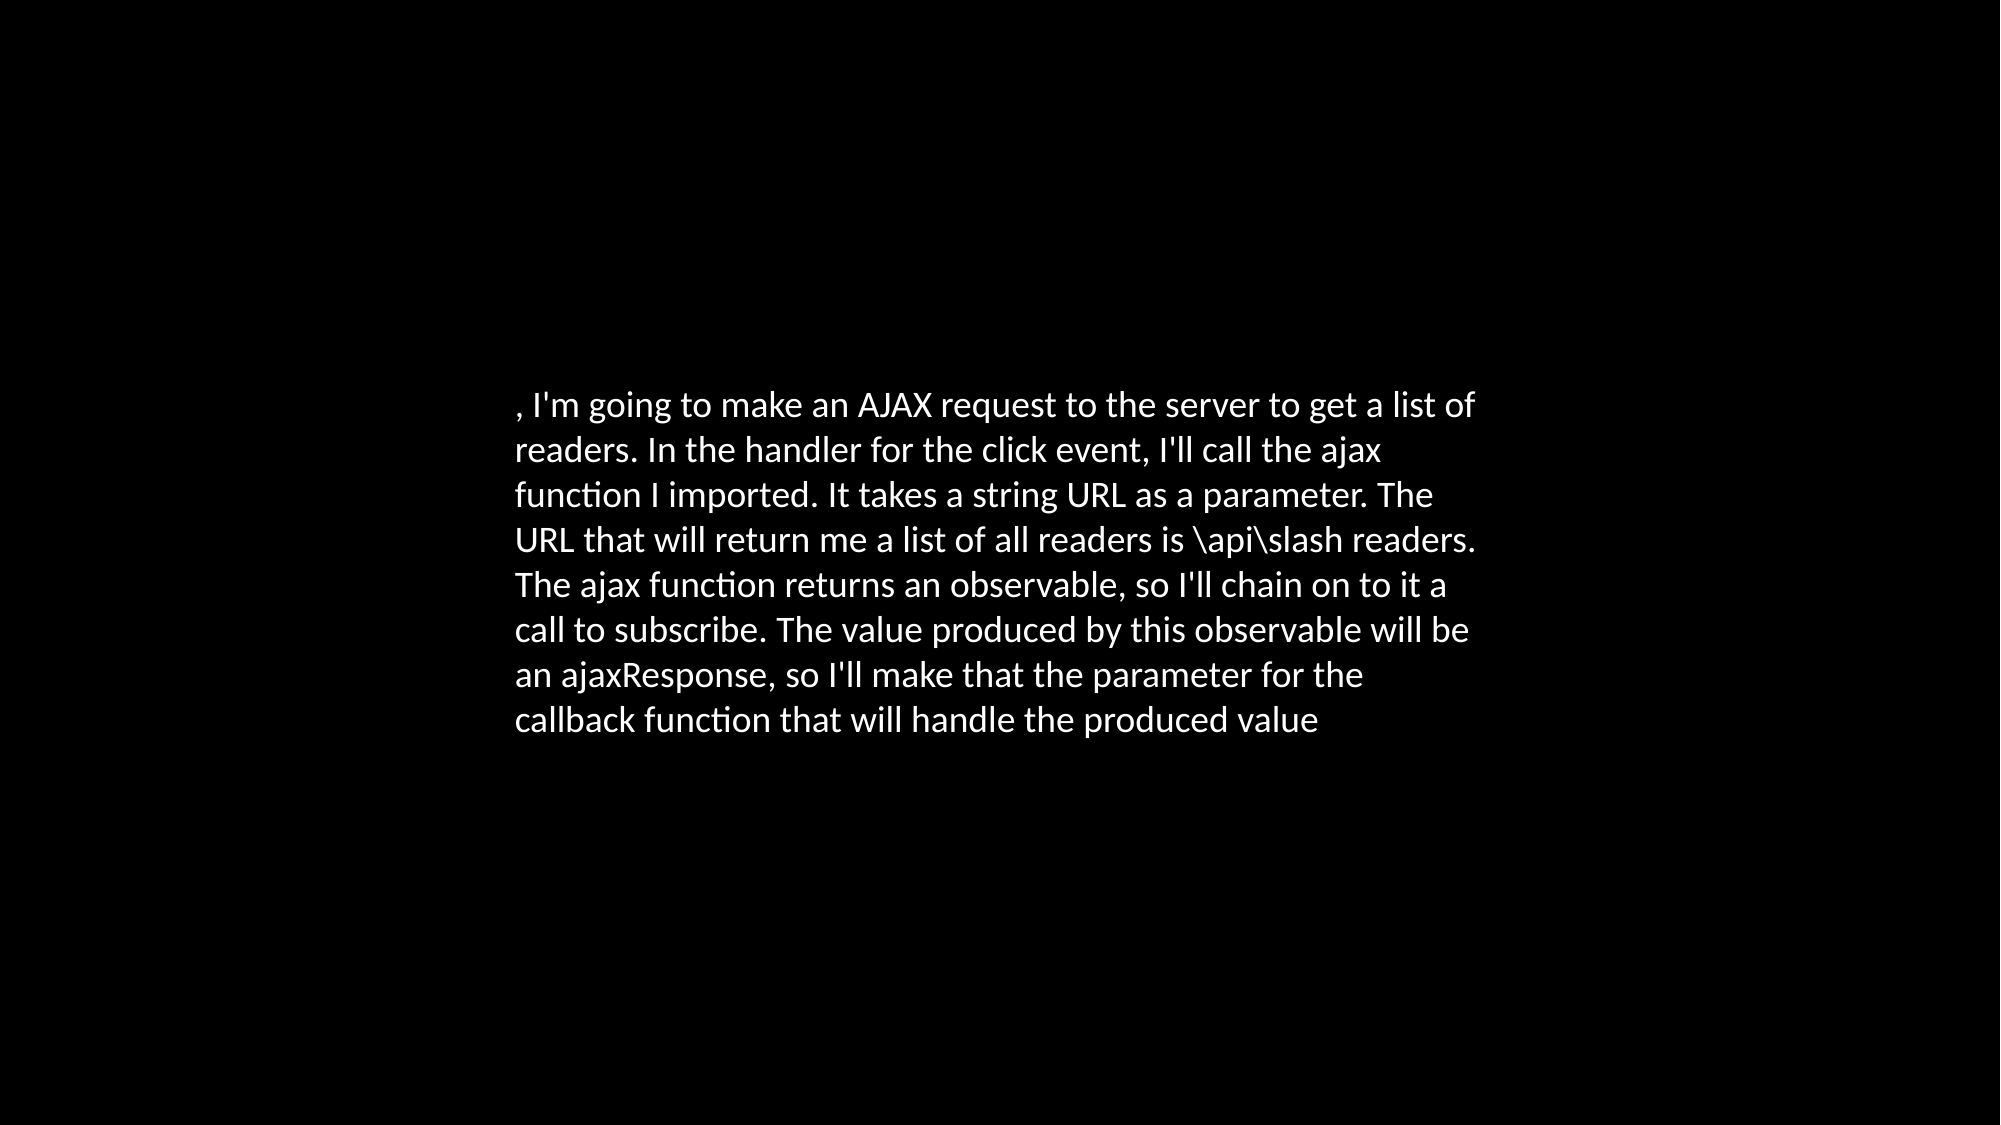

, I'm going to make an AJAX request to the server to get a list of readers. In the handler for the click event, I'll call the ajax function I imported. It takes a string URL as a parameter. The URL that will return me a list of all readers is \api\slash readers. The ajax function returns an observable, so I'll chain on to it a call to subscribe. The value produced by this observable will be an ajaxResponse, so I'll make that the parameter for the callback function that will handle the produced value